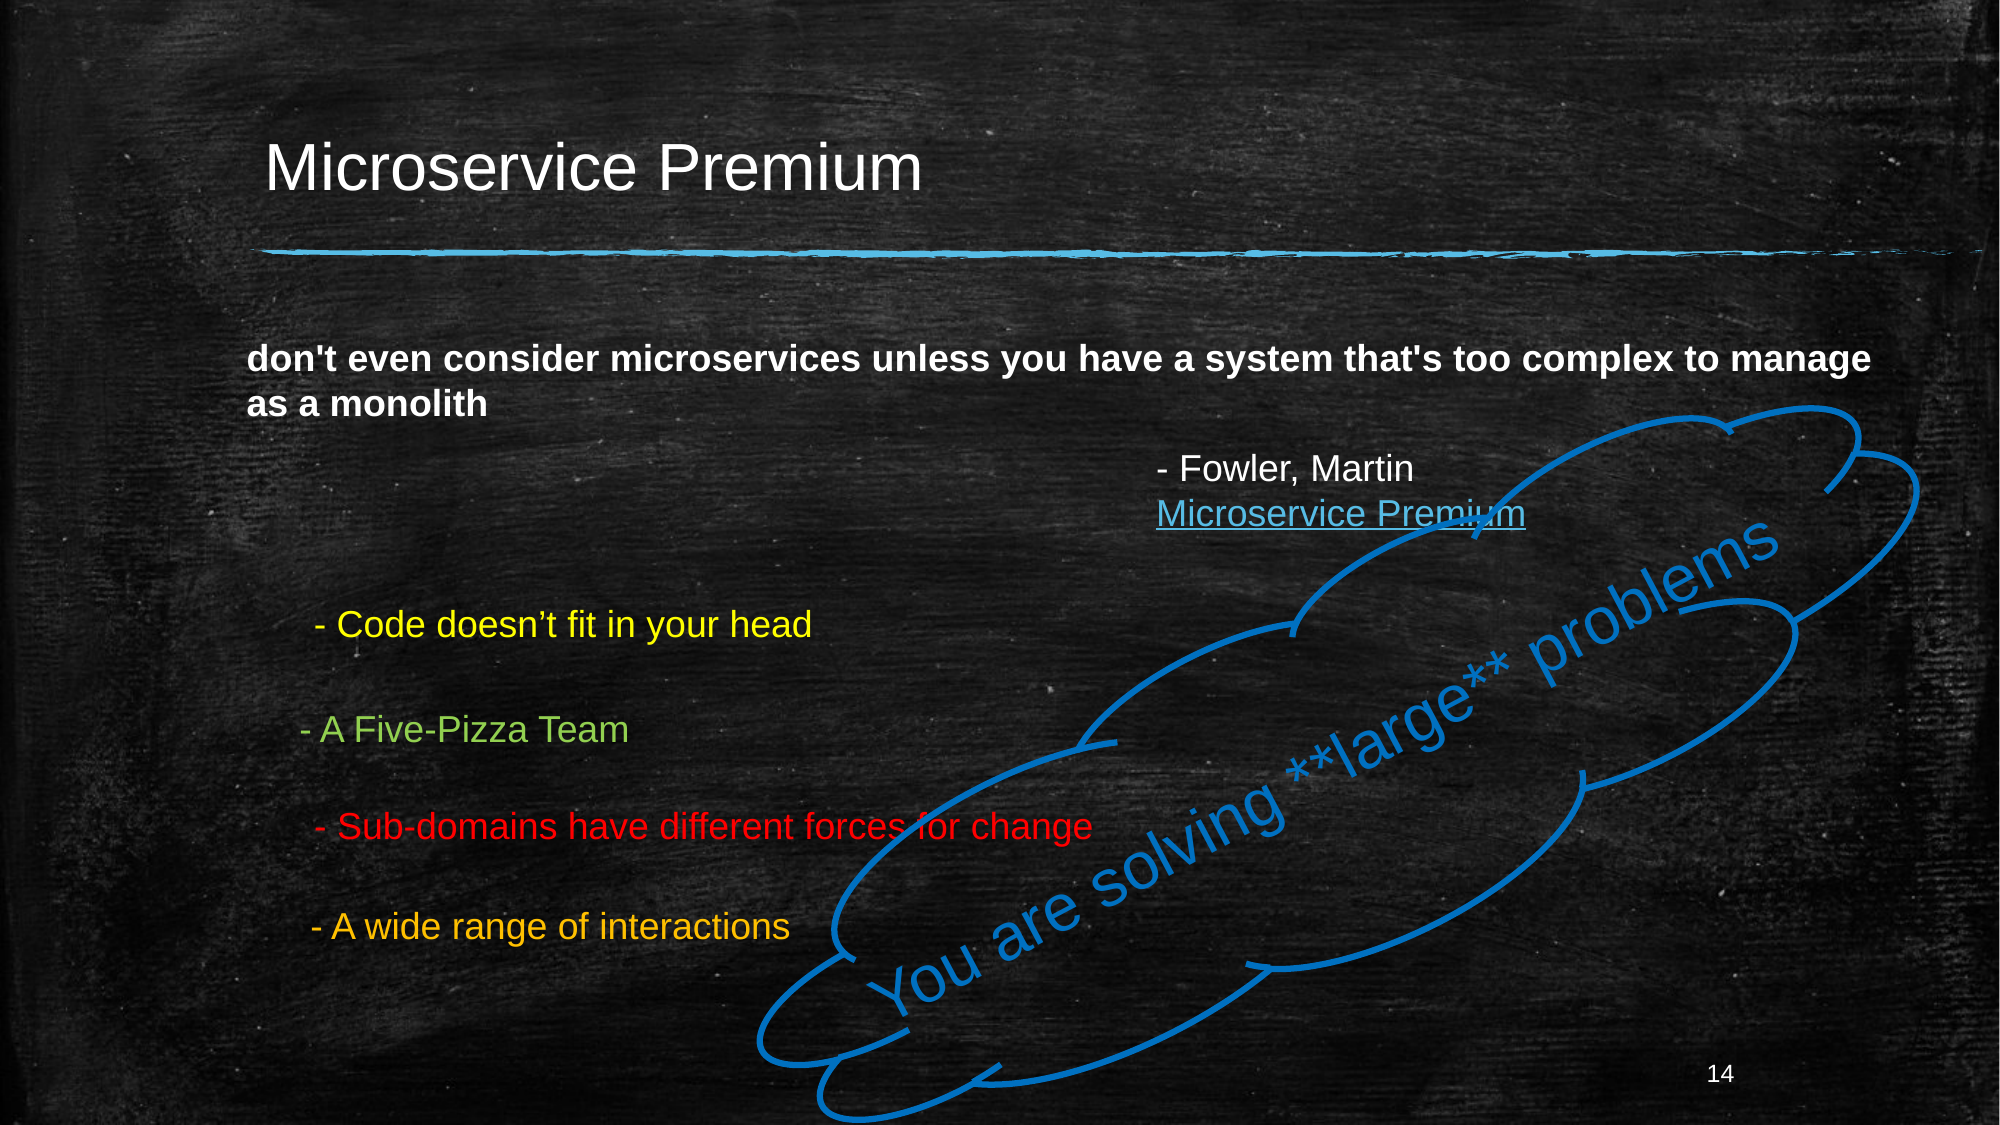

# Microservice Premium
don't even consider microservices unless you have a system that's too complex to manage as a monolith
- Fowler, Martin Microservice Premium

- Code doesn’t fit in your head
- A Five-Pizza Team
You are solving **large** problems
- Sub-domains have different forces for change
- A wide range of interactions
14